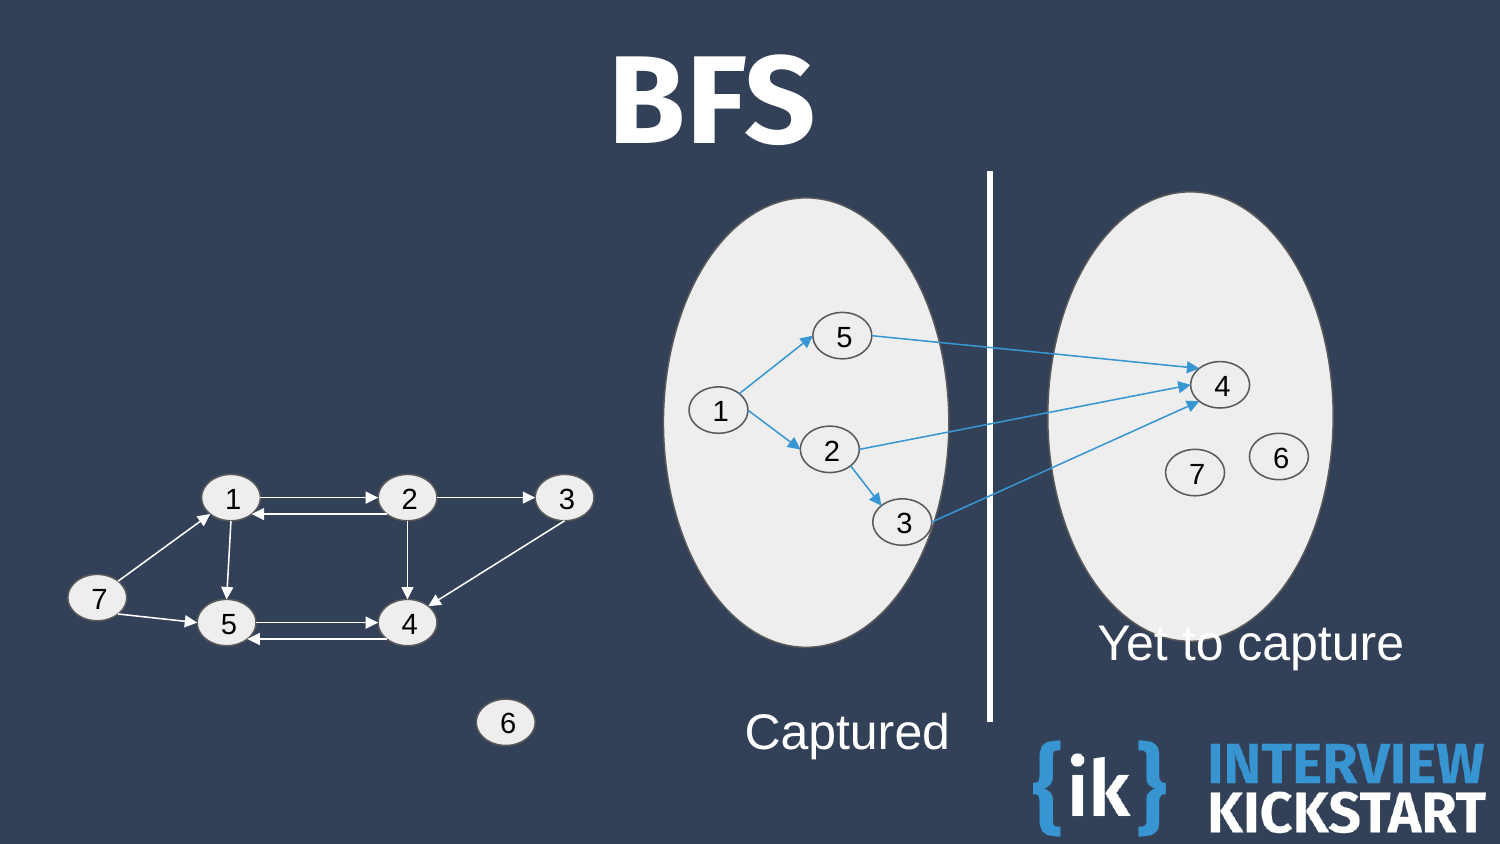

# BFS

5
4
1
2
6
7
1
2
3
3
7
Yet to capture
5
4
Captured
6